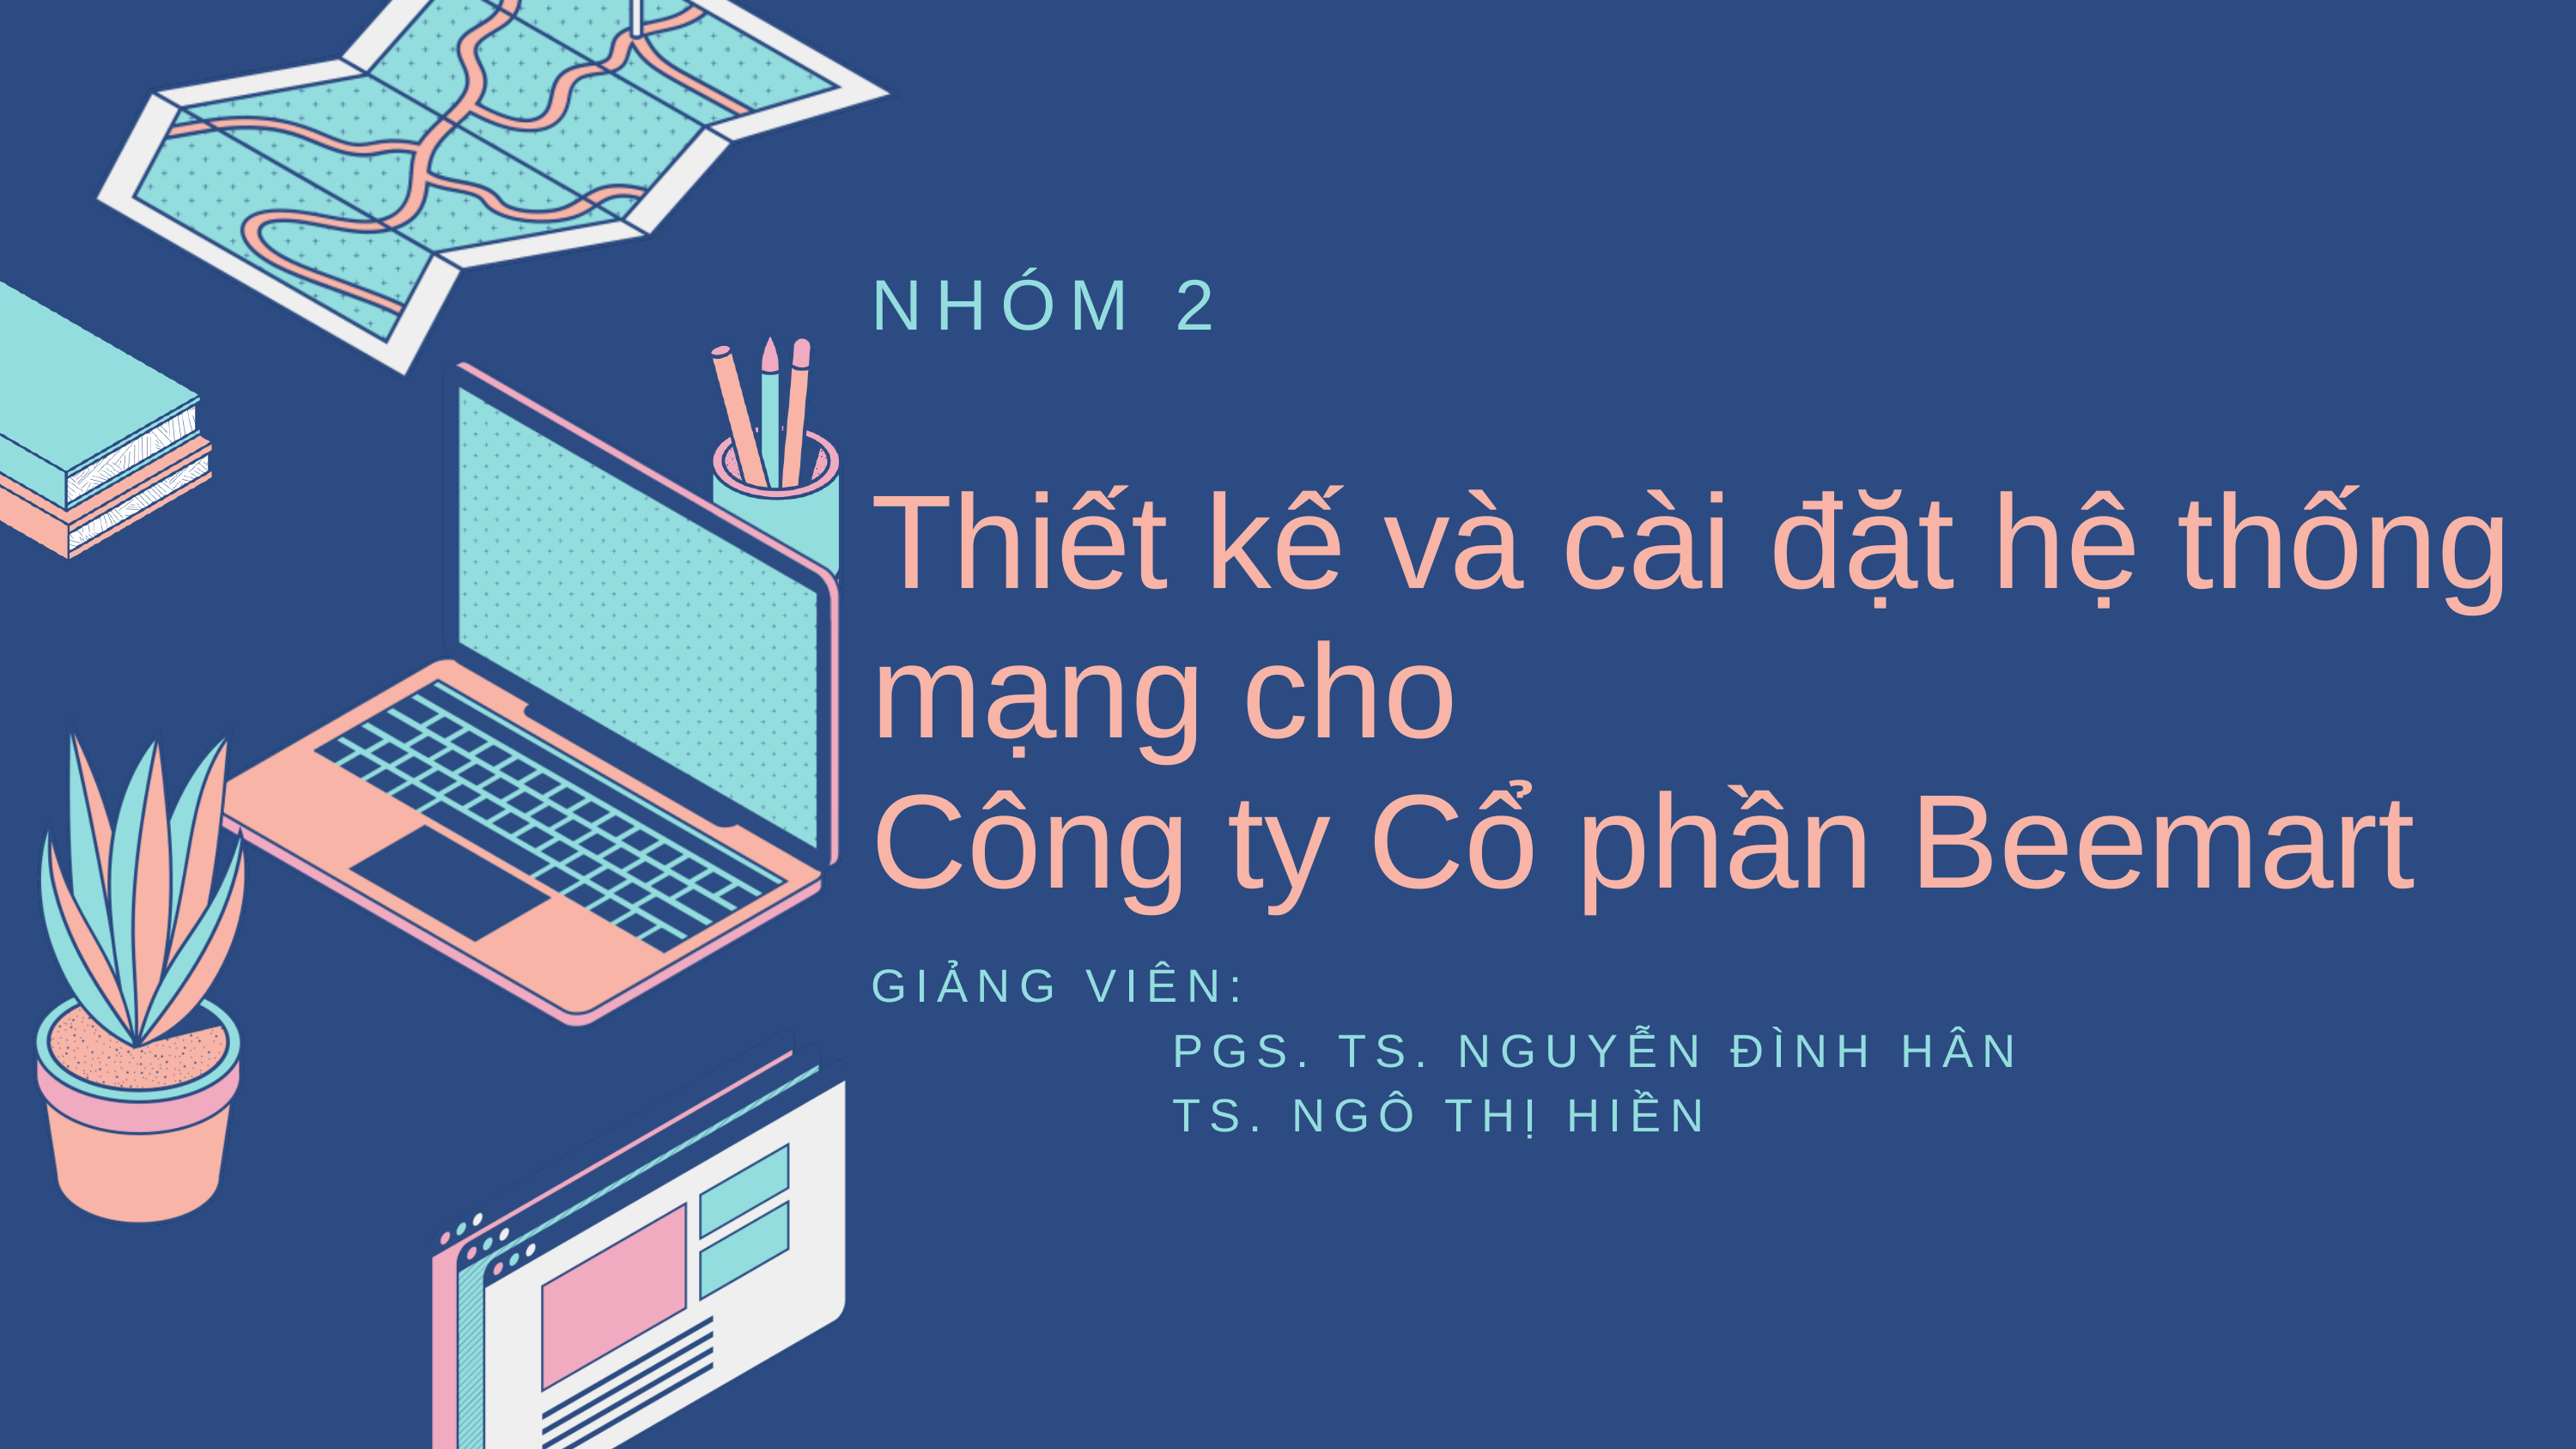

NHÓM 2
Thiết kế và cài đặt hệ thống mạng cho
Công ty Cổ phần Beemart
GIẢNG VIÊN:
              PGS. TS. NGUYỄN ĐÌNH HÂN
              TS. NGÔ THỊ HIỀN